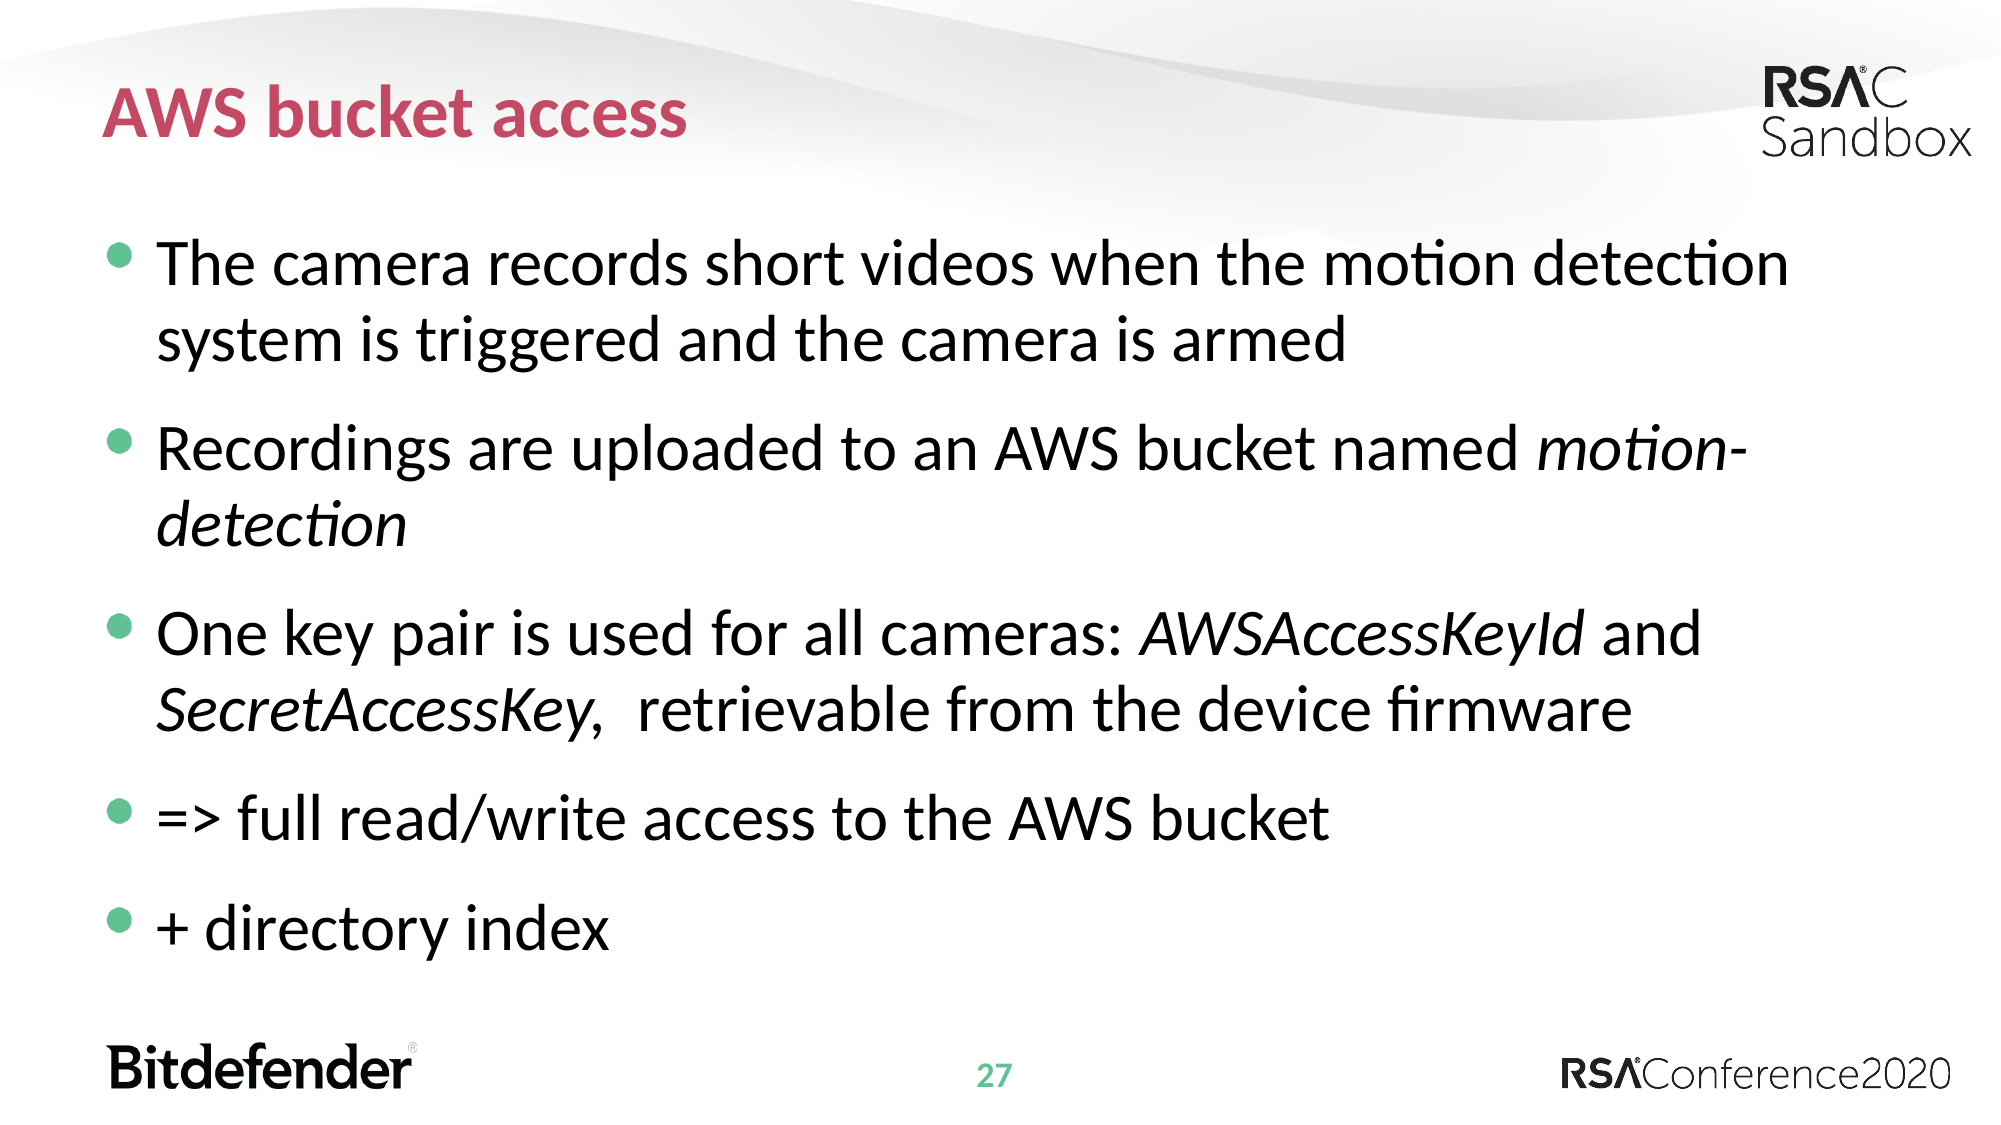

# AWS bucket access
The camera records short videos when the motion detection system is triggered and the camera is armed
Recordings are uploaded to an AWS bucket named motion-detection
One key pair is used for all cameras: AWSAccessKeyId and SecretAccessKey,  retrievable from the device firmware
=> full read/write access to the AWS bucket
+ directory index

27